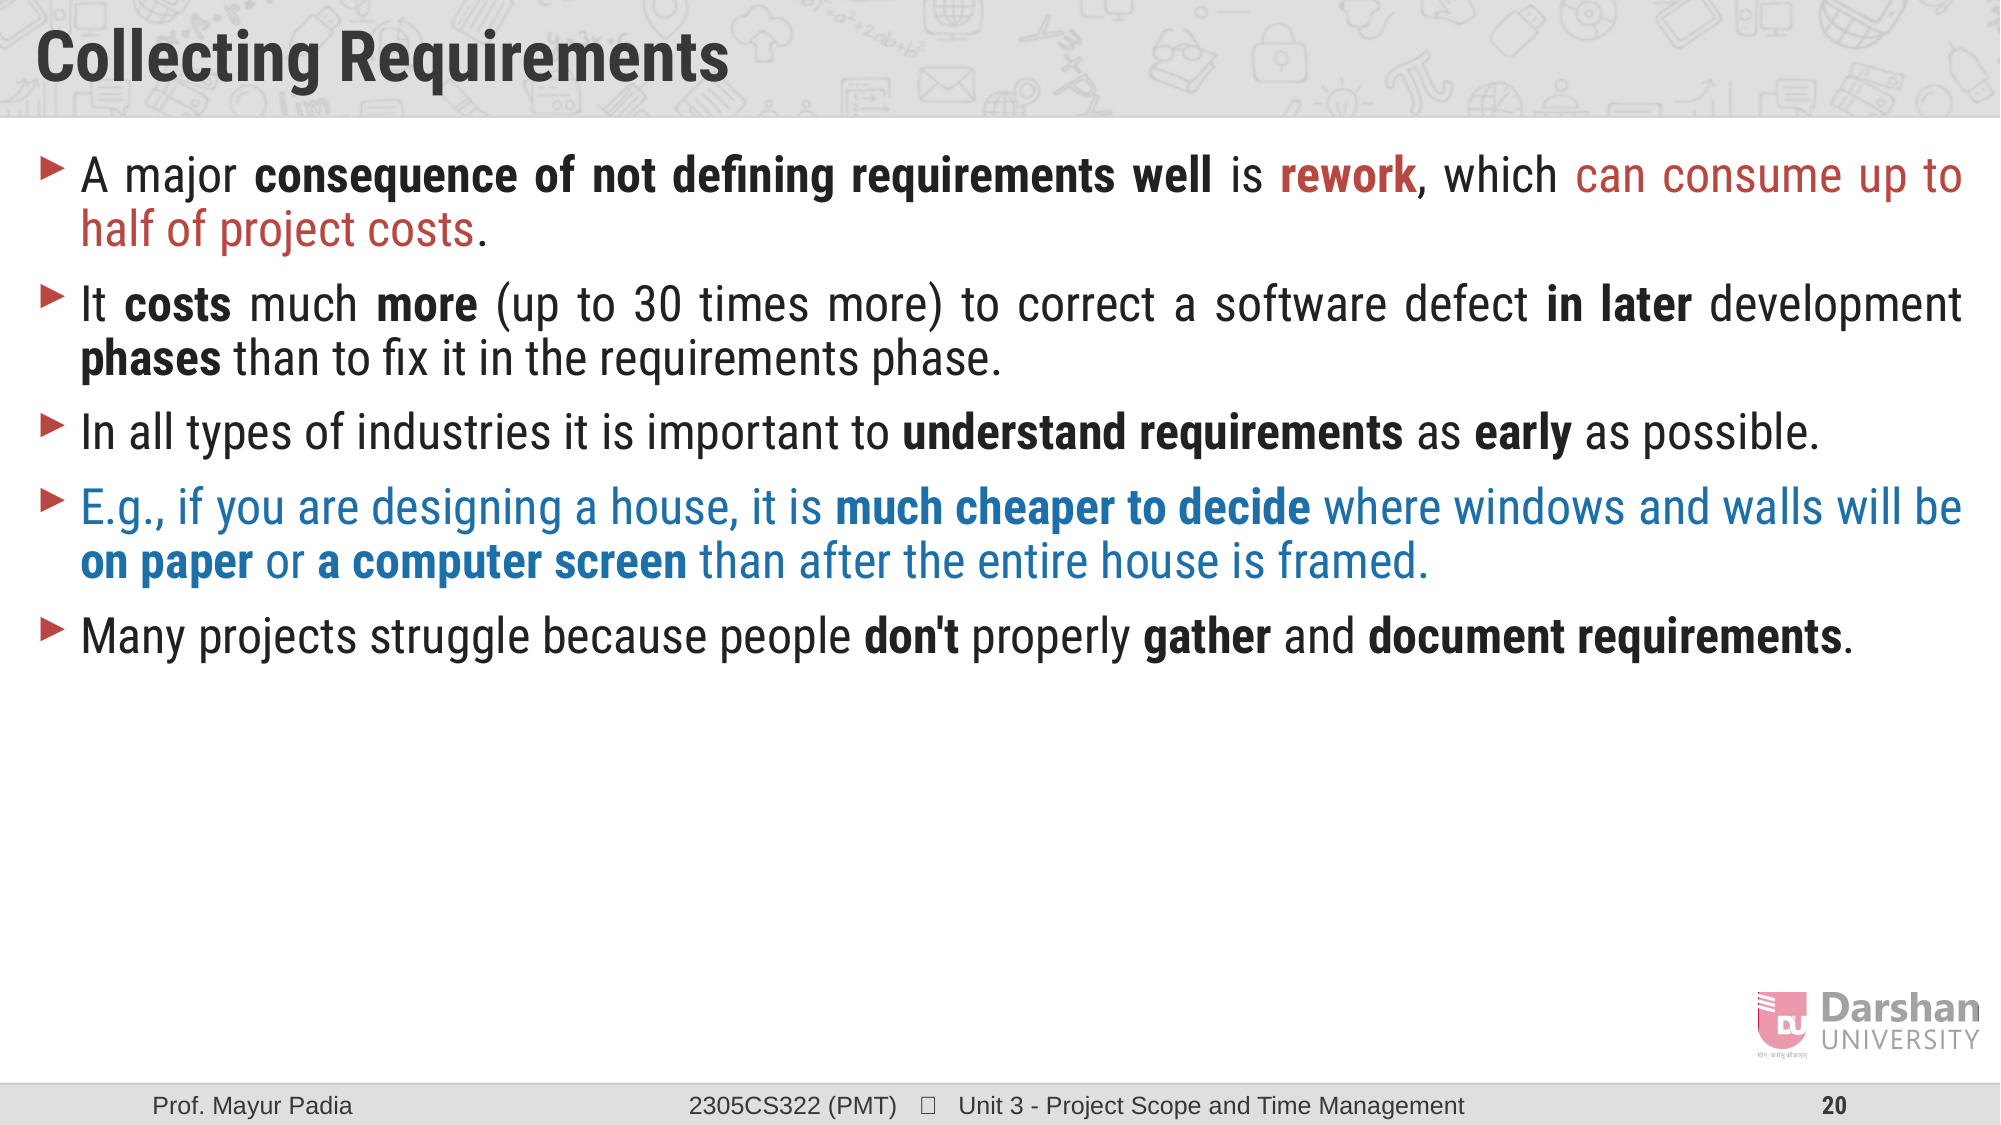

# Collecting Requirements
A major consequence of not defining requirements well is rework, which can consume up to half of project costs.
It costs much more (up to 30 times more) to correct a software defect in later development phases than to fix it in the requirements phase.
In all types of industries it is important to understand requirements as early as possible.
E.g., if you are designing a house, it is much cheaper to decide where windows and walls will be on paper or a computer screen than after the entire house is framed.
Many projects struggle because people don't properly gather and document requirements.